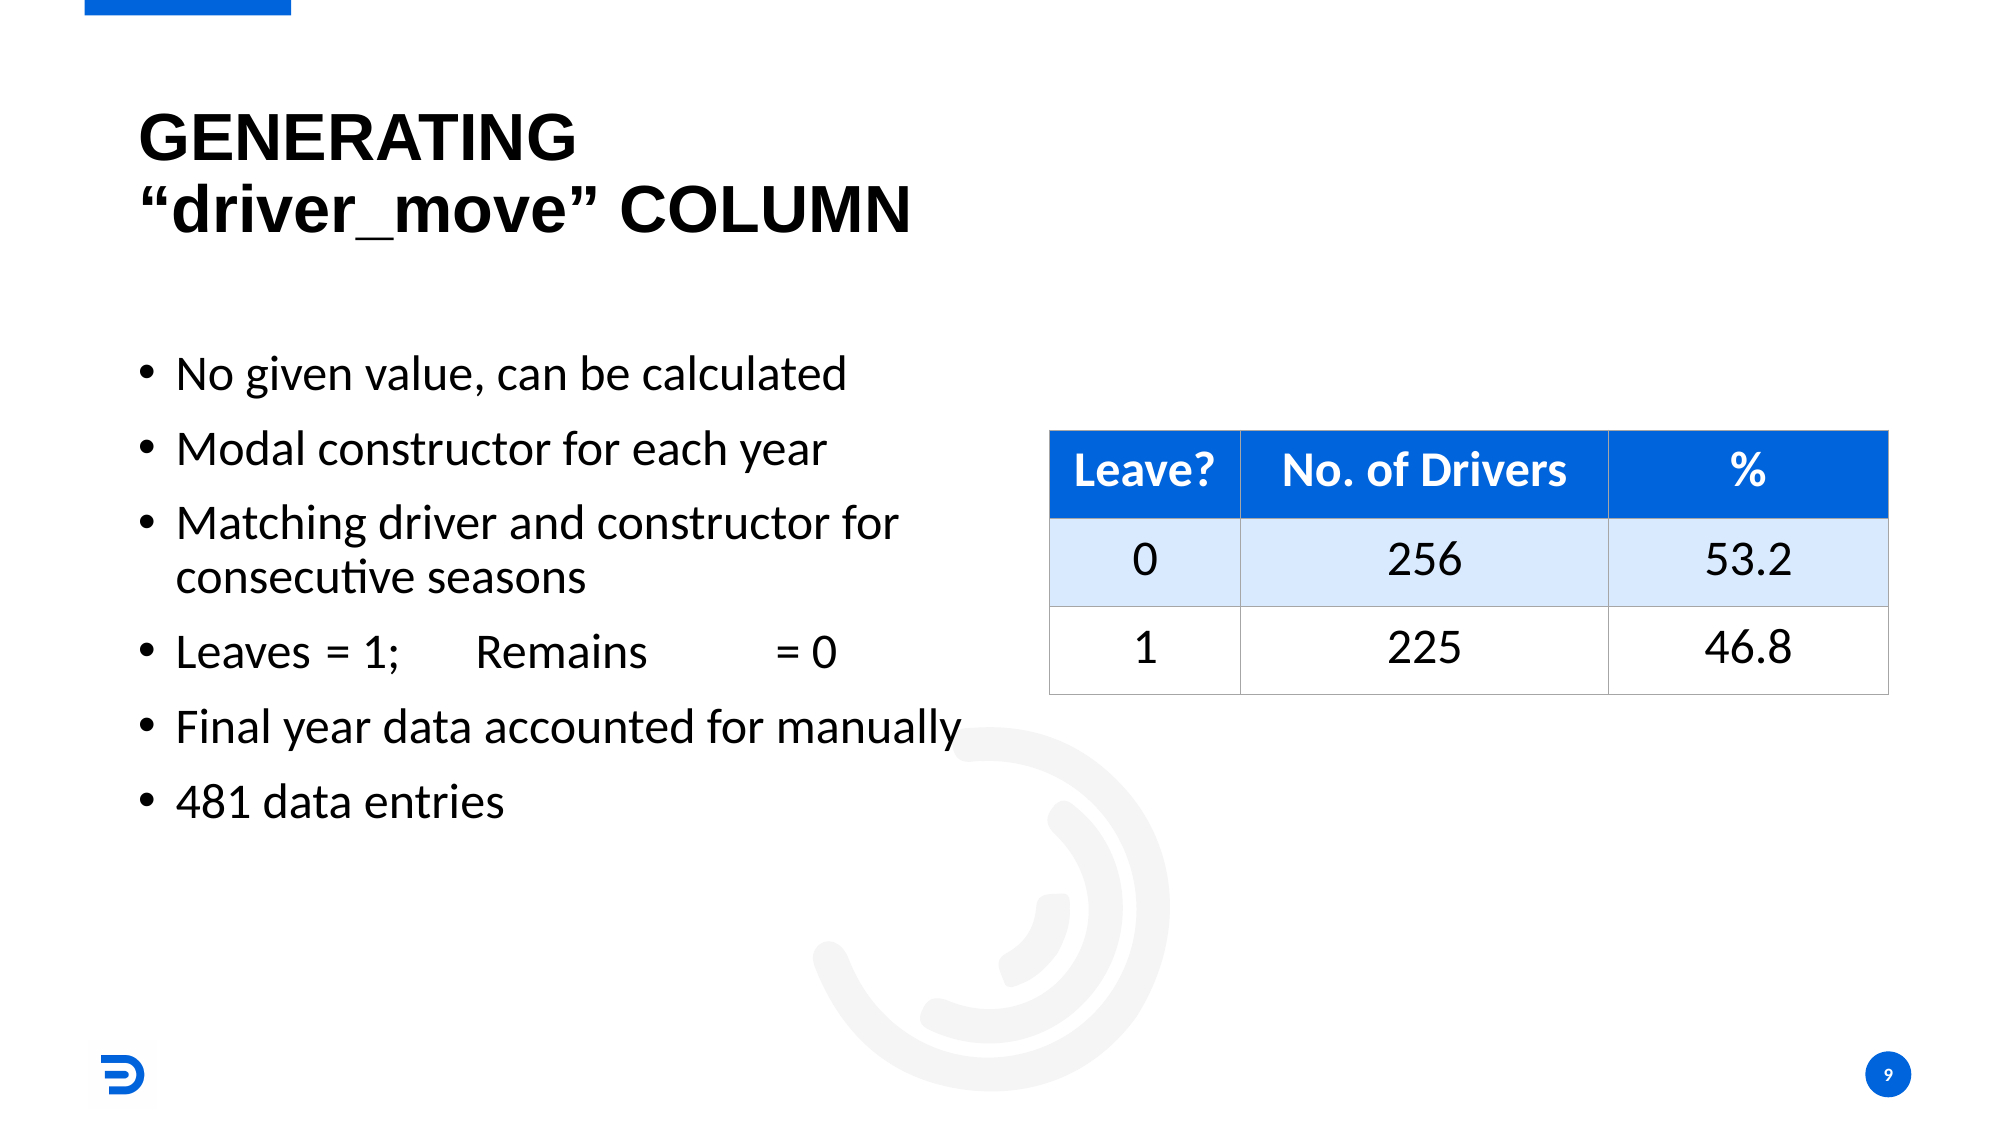

Generating “driver_move” COLUMN
No given value, can be calculated
Modal constructor for each year
Matching driver and constructor for consecutive seasons
Leaves 	= 1; 	Remains	= 0
Final year data accounted for manually
481 data entries
| Leave? | No. of Drivers | % |
| --- | --- | --- |
| 0 | 256 | 53.2 |
| 1 | 225 | 46.8 |
9